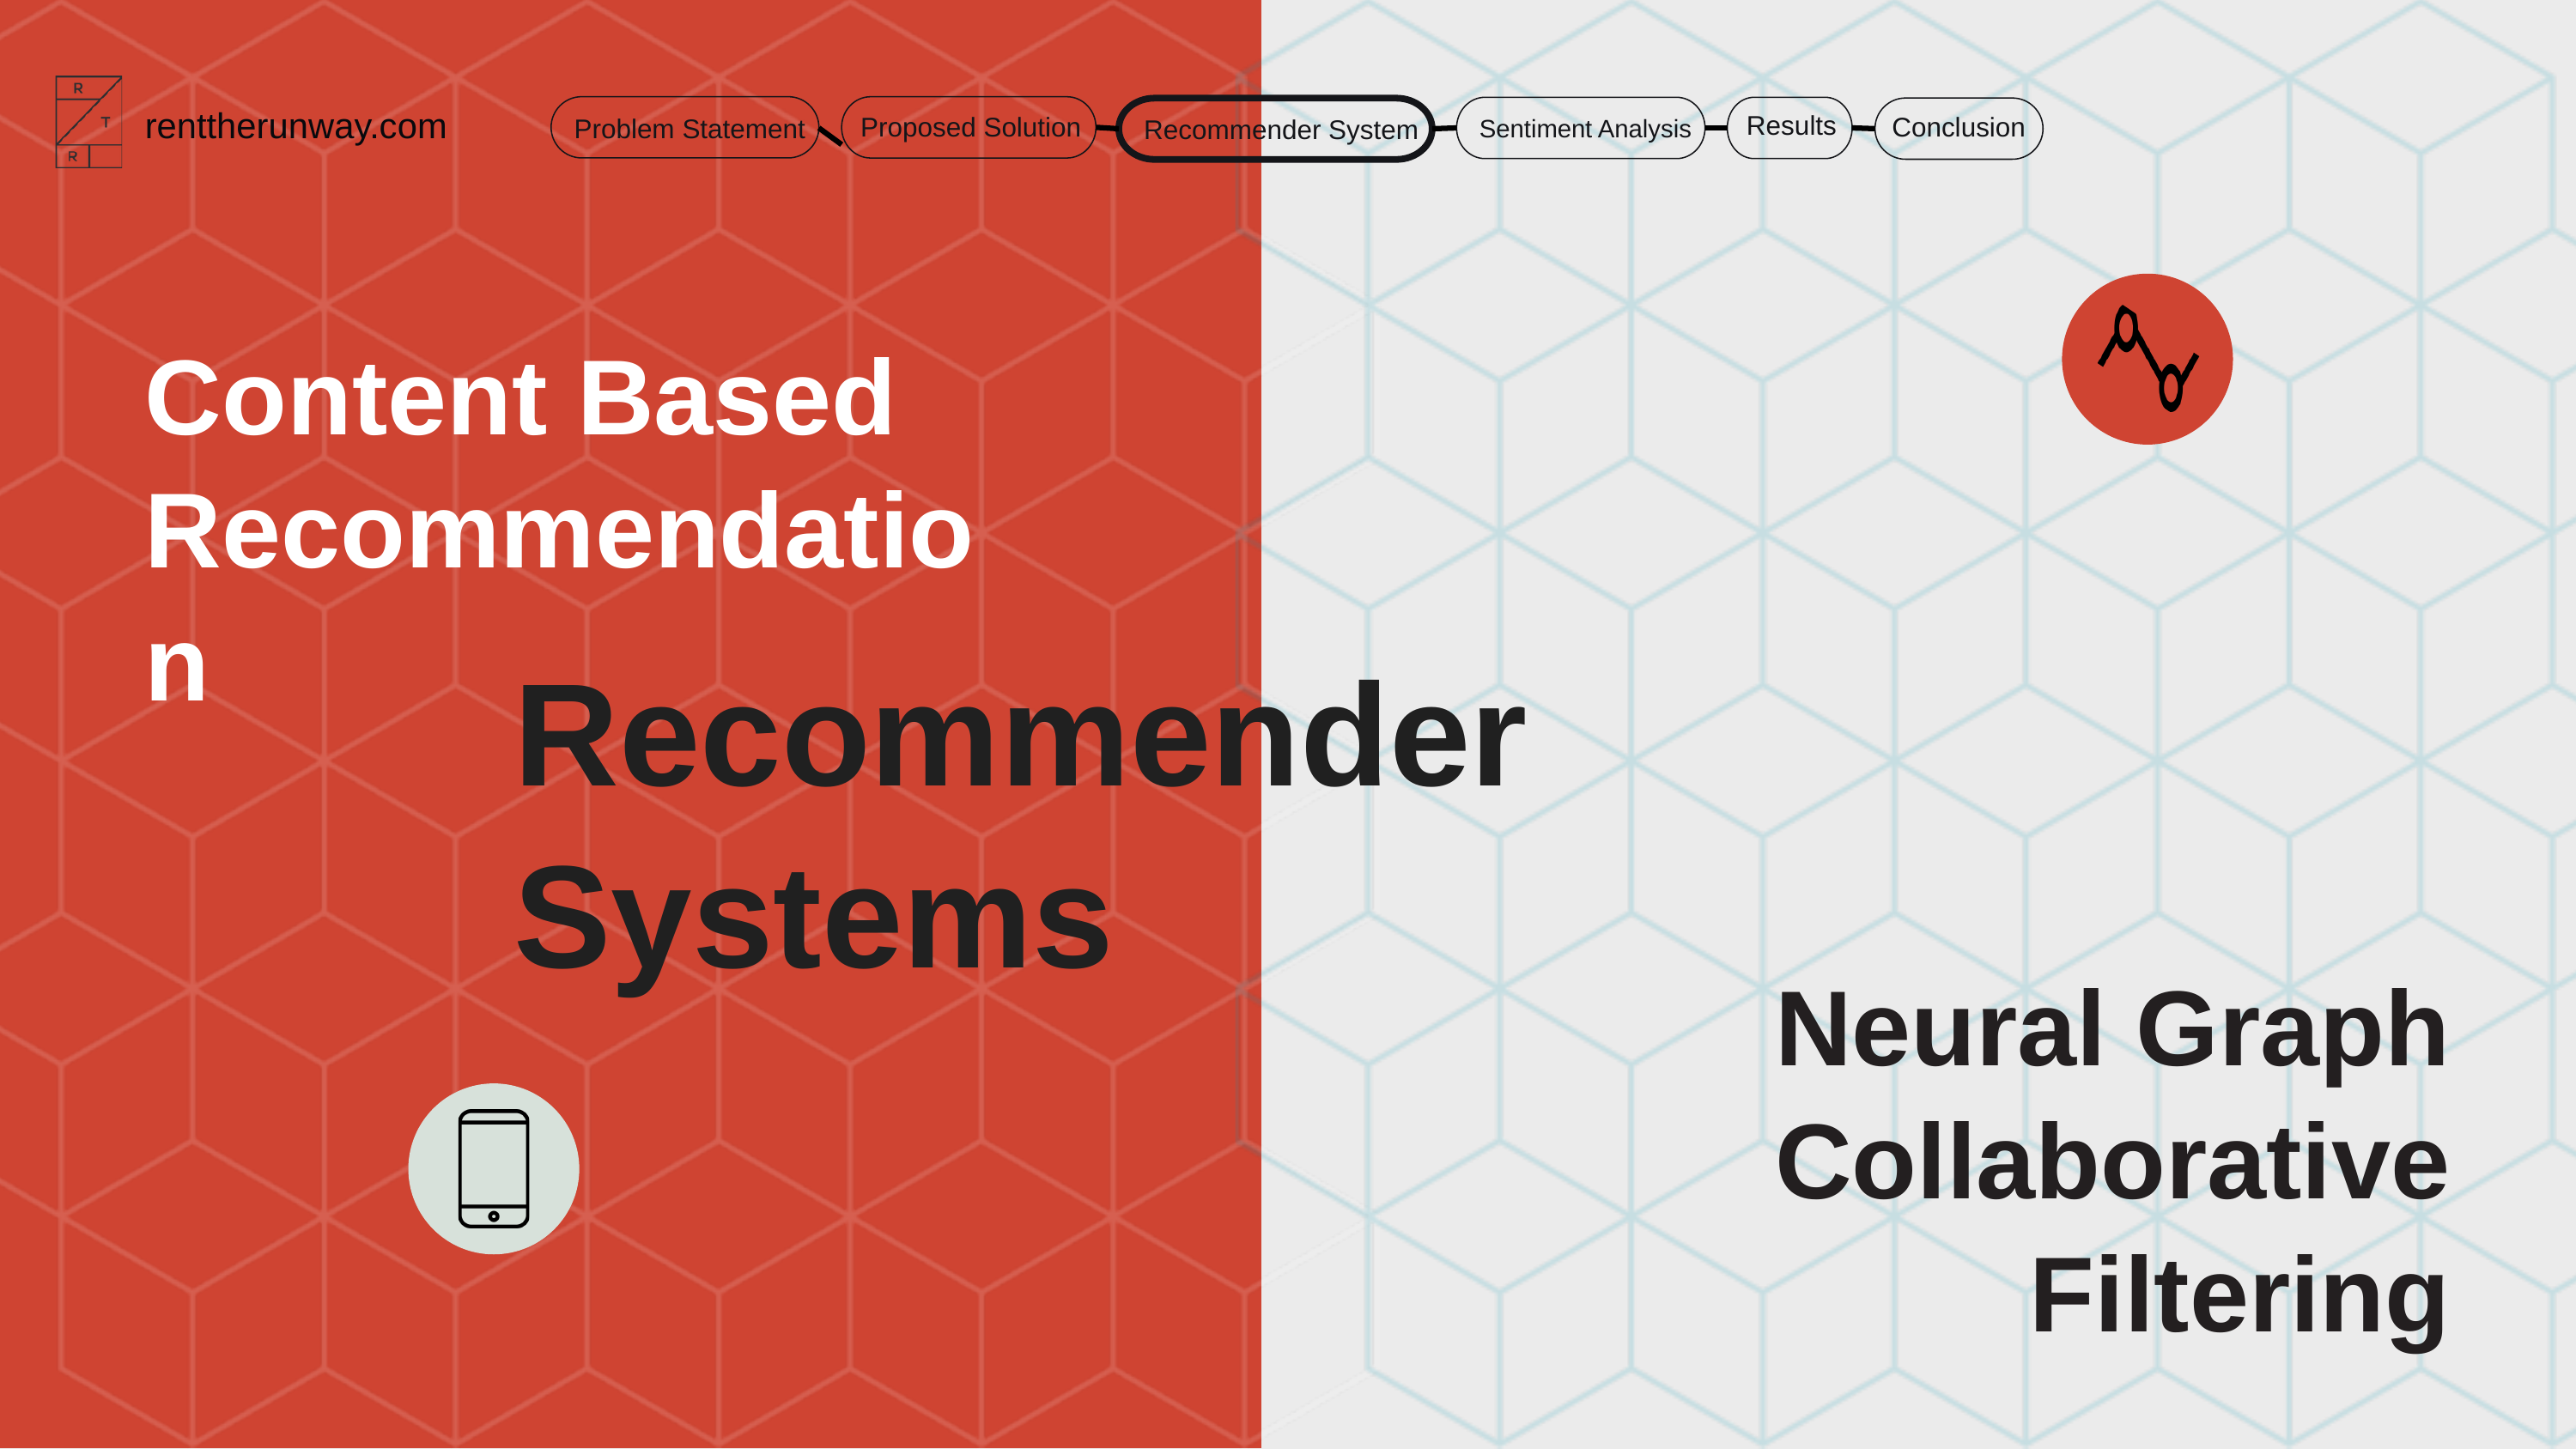

renttherunway.com
Results
Proposed Solution
Conclusion
Problem Statement
Sentiment Analysis
Recommender System

Content Based Recommendation

Recommender Systems
Neural Graph Collaborative Filtering